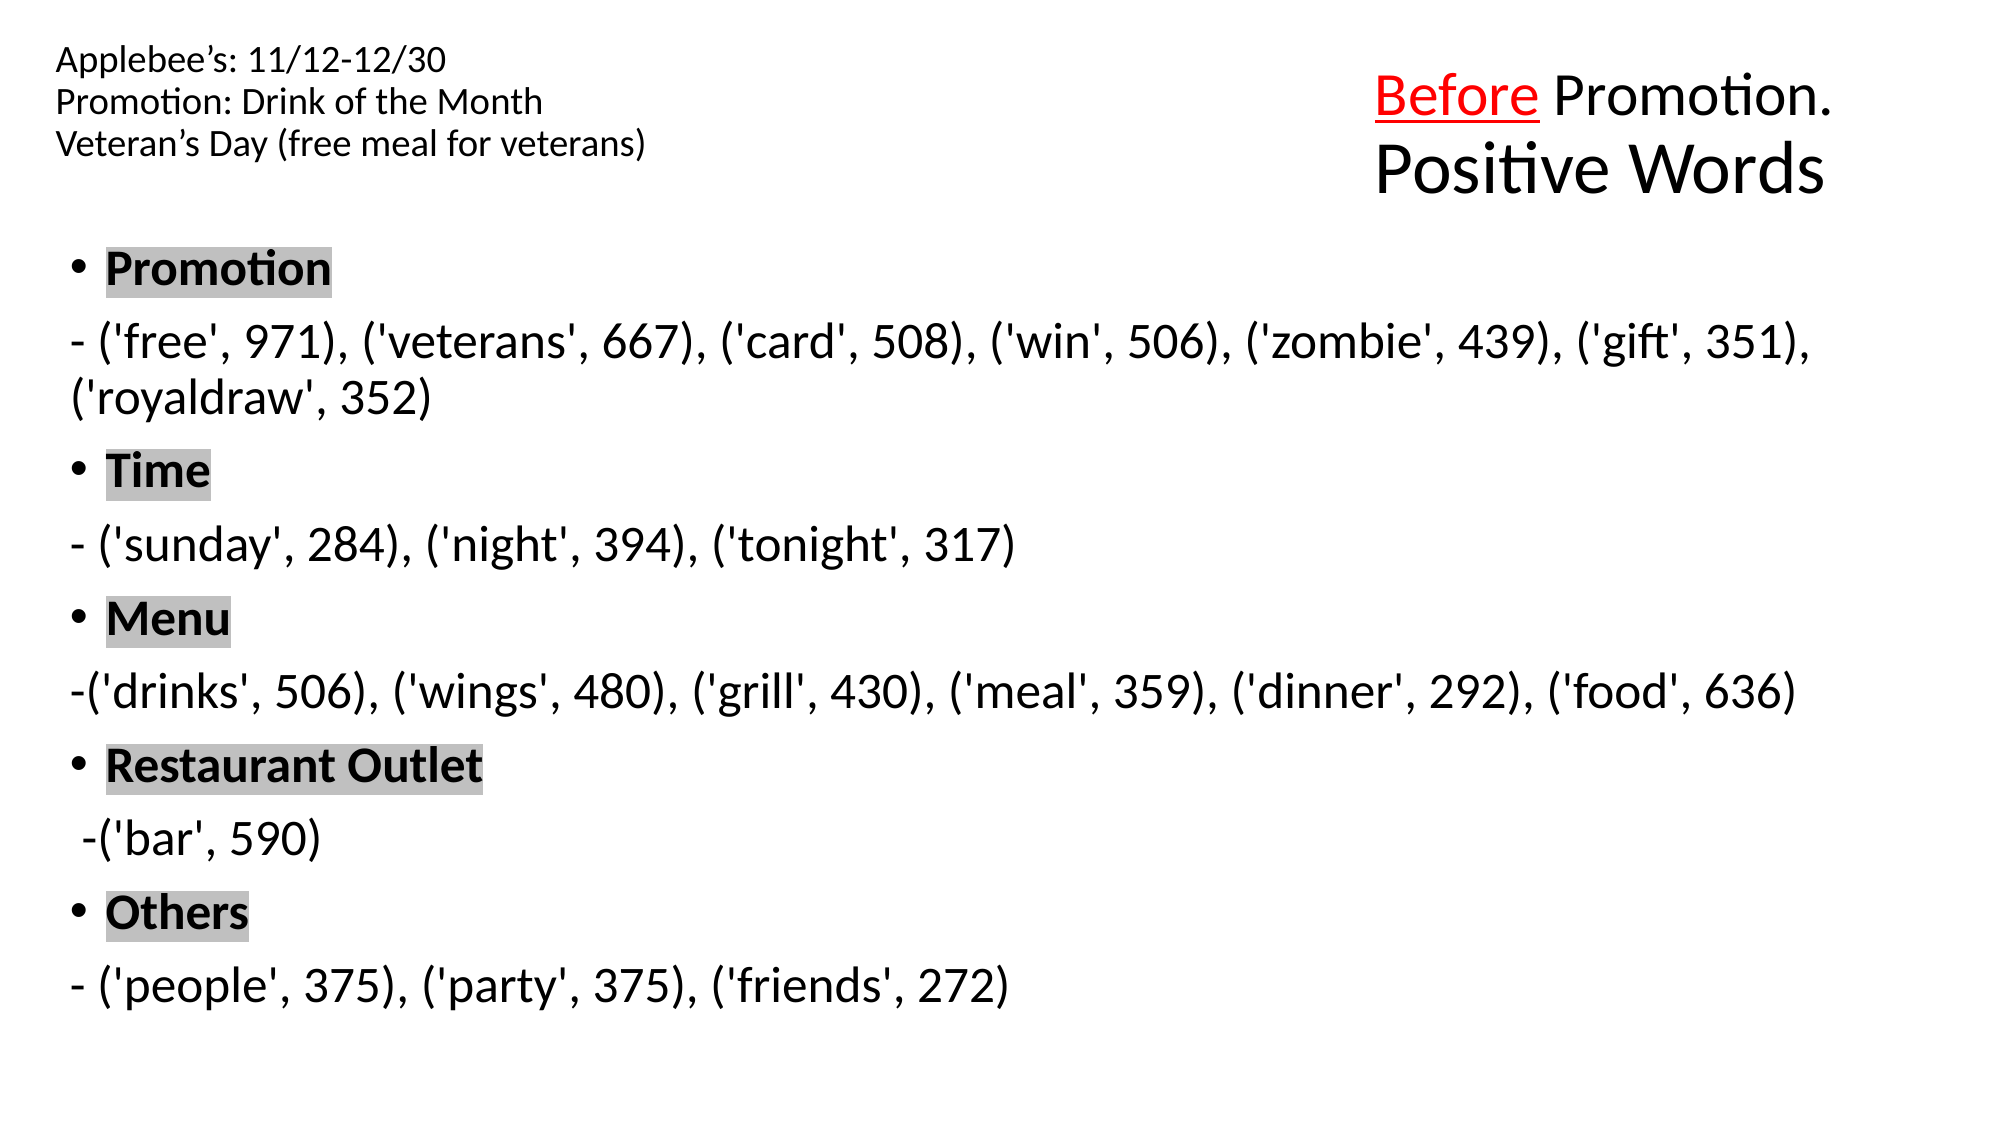

# Applebee’s: 11/12-12/30 Promotion: Drink of the Month Veteran’s Day (free meal for veterans)
Before Promotion.
Positive Words

Promotion
- ('free', 971), ('veterans', 667), ('card', 508), ('win', 506), ('zombie', 439), ('gift', 351), ('royaldraw', 352)
Time
- ('sunday', 284), ('night', 394), ('tonight', 317)
Menu
-('drinks', 506), ('wings', 480), ('grill', 430), ('meal', 359), ('dinner', 292), ('food', 636)
Restaurant Outlet
 -('bar', 590)
Others
- ('people', 375), ('party', 375), ('friends', 272)